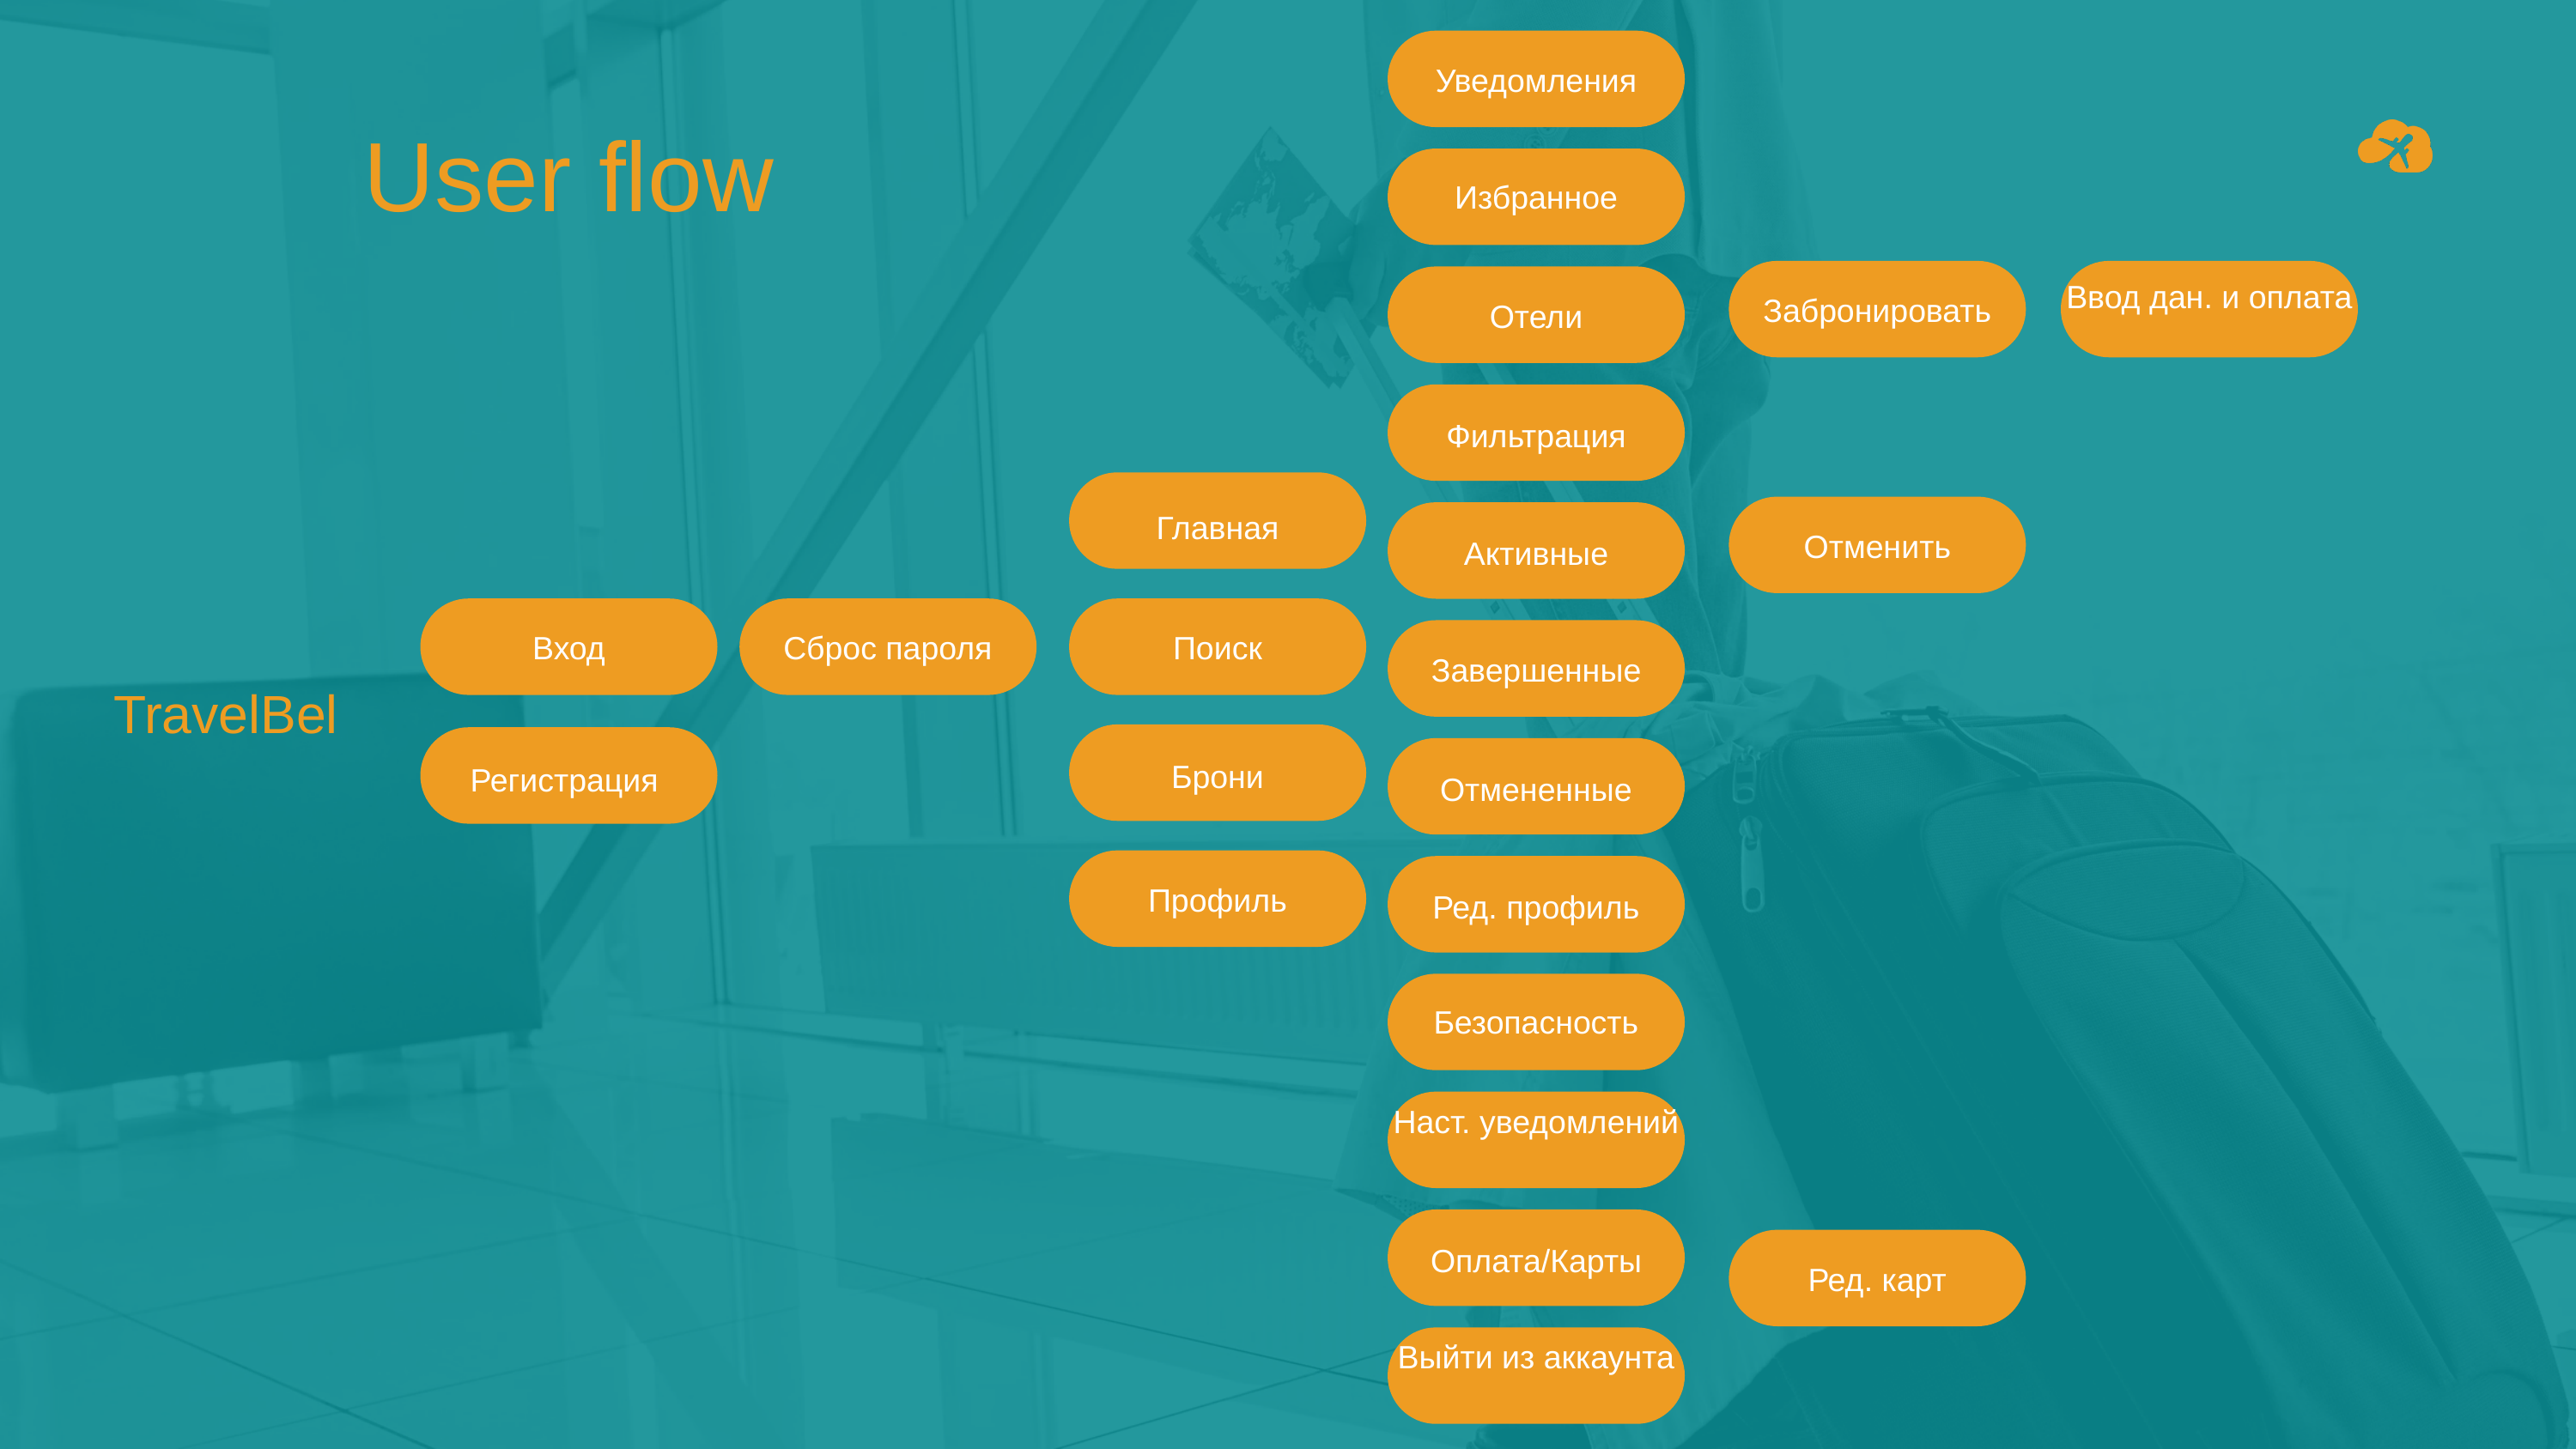

Уведомления
User flow

Избранное

Ввод дан. и оплата
Забронировать
Отели

Фильтрация

Главная
Отменить
Активные

Вход
Сброс пароля
Поиск
Завершенные
TravelBel

Брони
Регистрация
Отмененные

Профиль
Ред. профиль

Безопасность

Наст. уведомлений

Оплата/Карты
Ред. карт

Выйти из аккаунта